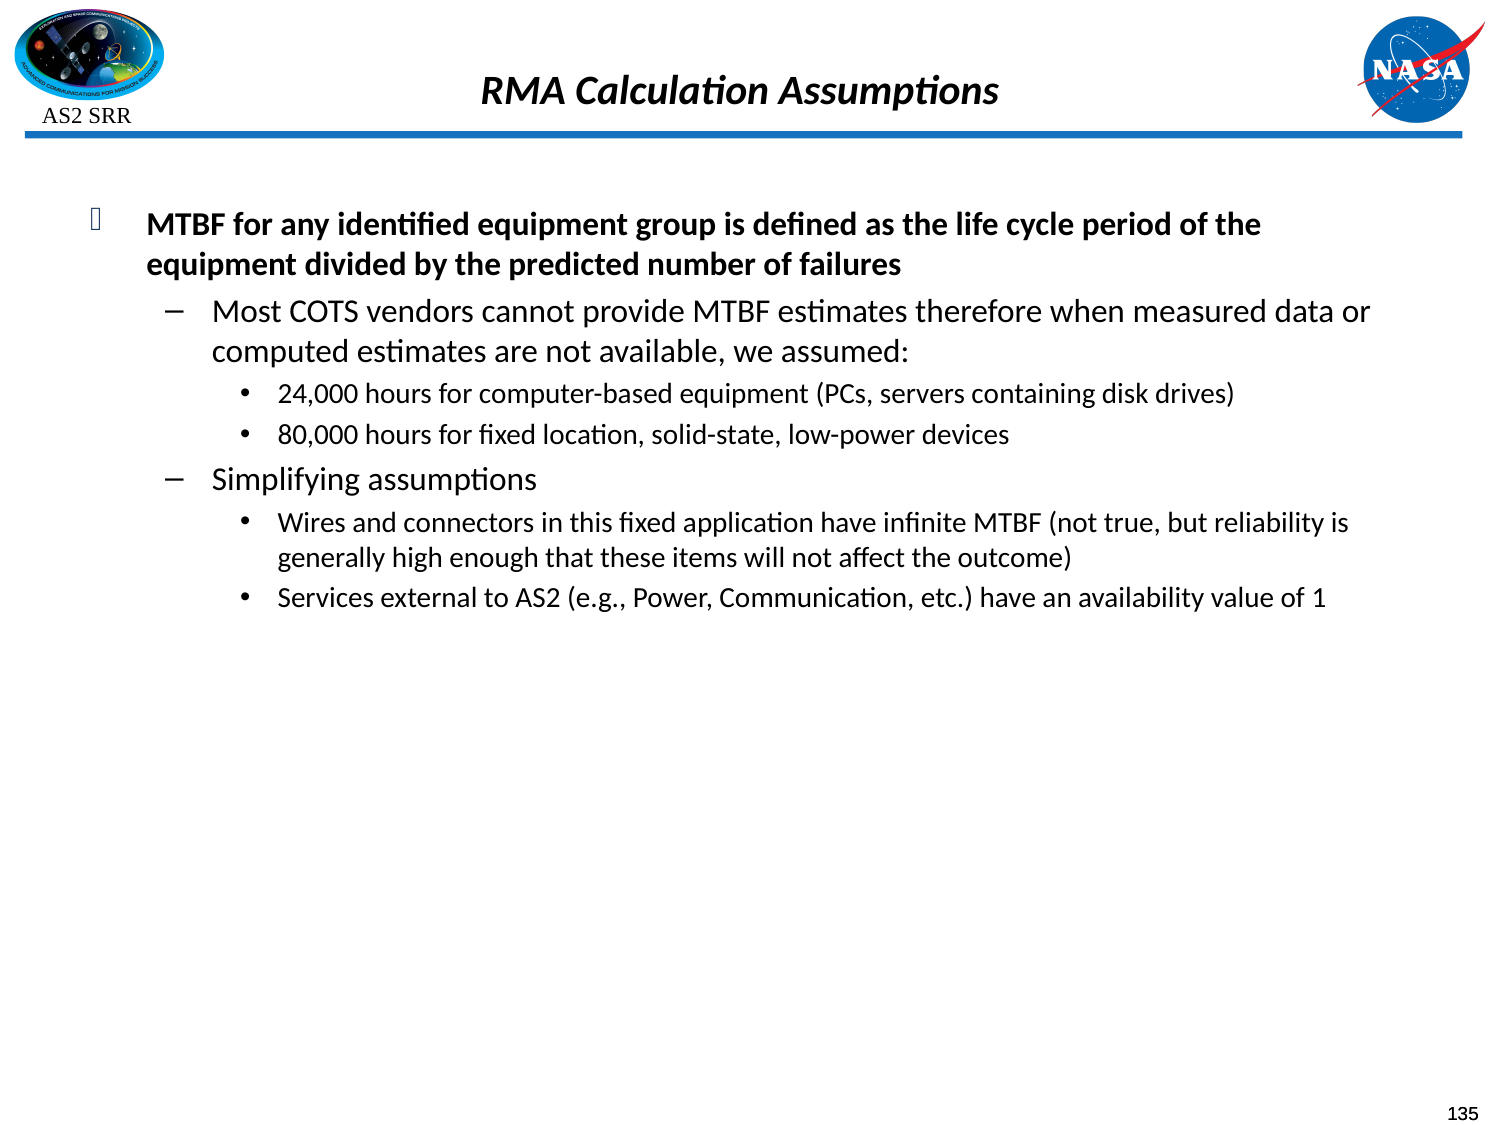

# RMA Calculation Assumptions
MTBF for any identified equipment group is defined as the life cycle period of the equipment divided by the predicted number of failures
Most COTS vendors cannot provide MTBF estimates therefore when measured data or computed estimates are not available, we assumed:
24,000 hours for computer-based equipment (PCs, servers containing disk drives)
80,000 hours for fixed location, solid-state, low-power devices
Simplifying assumptions
Wires and connectors in this fixed application have infinite MTBF (not true, but reliability is generally high enough that these items will not affect the outcome)
Services external to AS2 (e.g., Power, Communication, etc.) have an availability value of 1